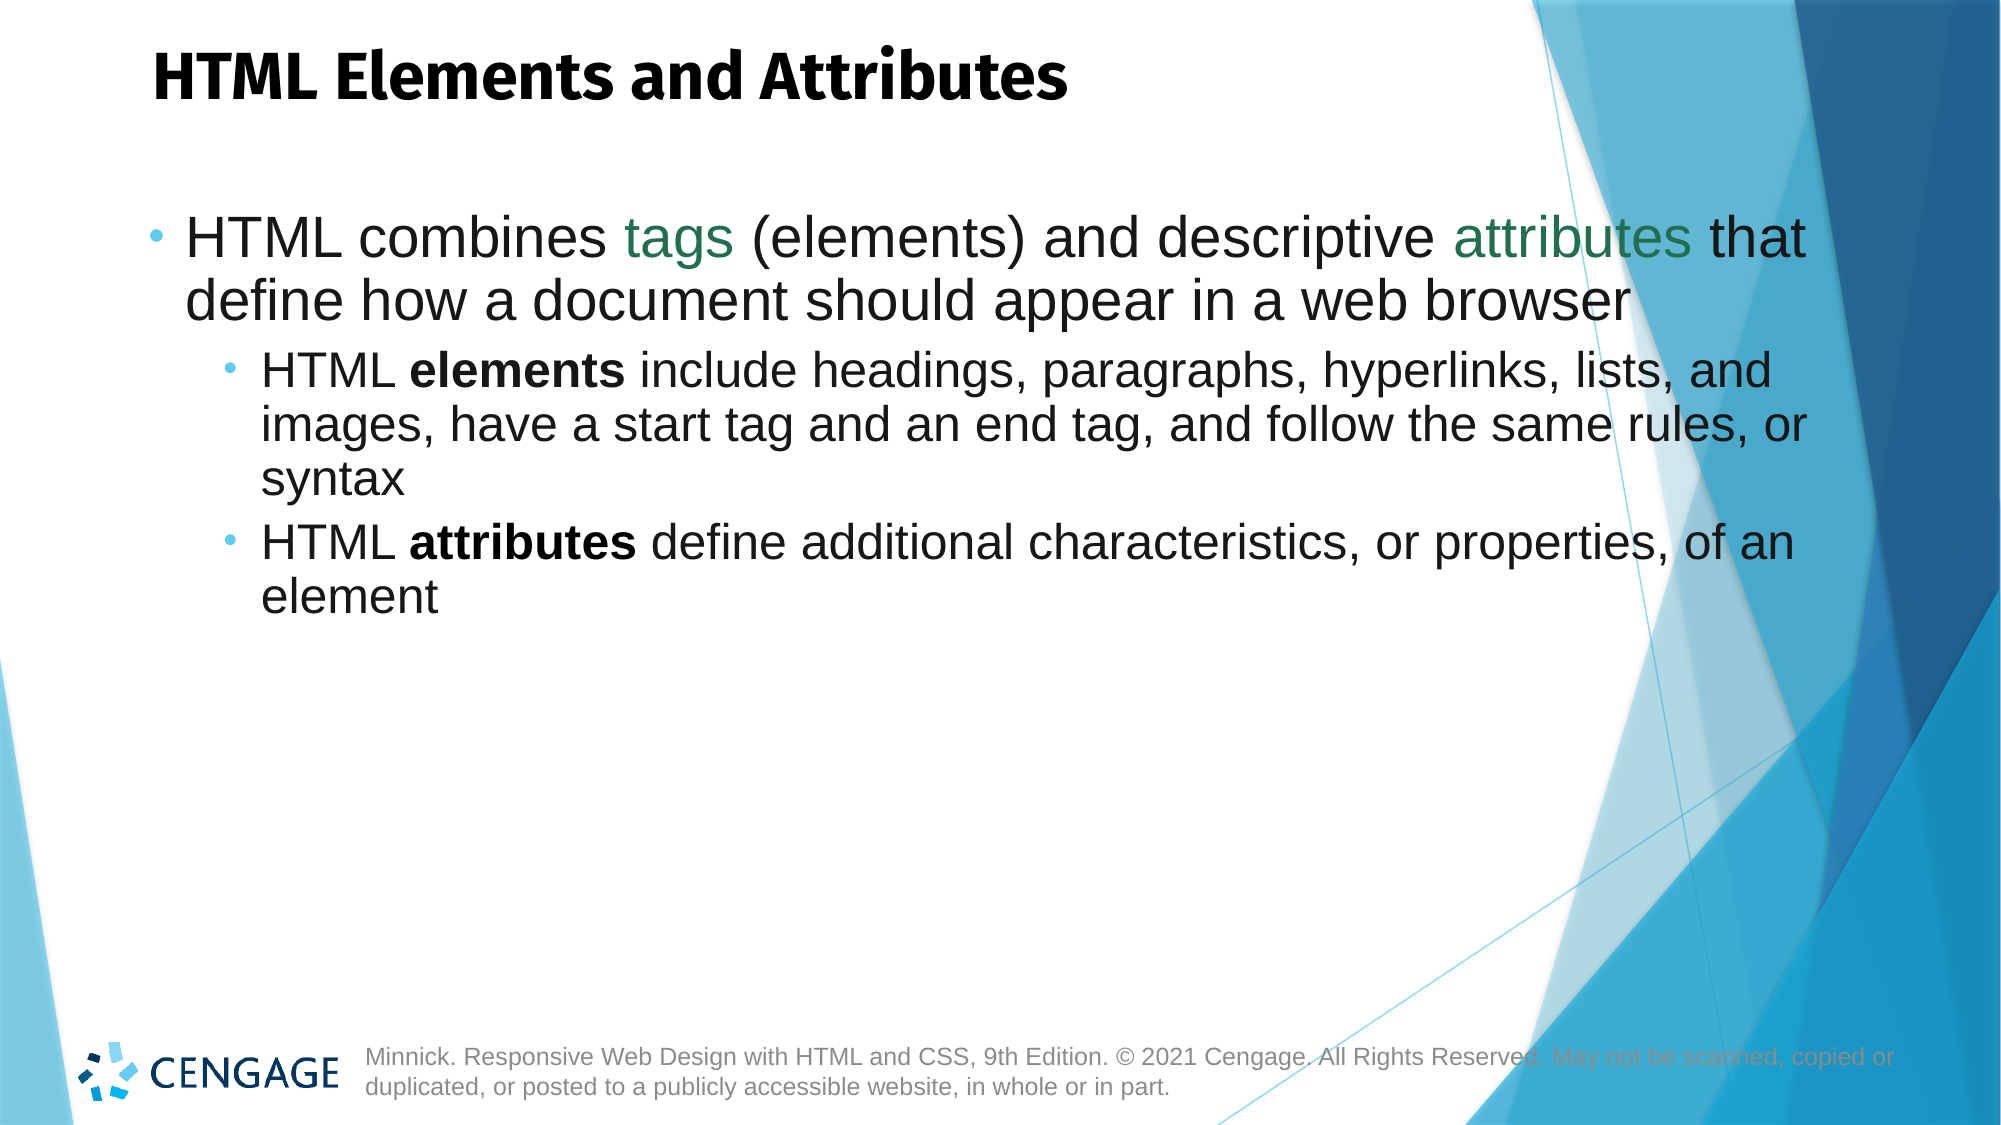

# HTML Elements and Attributes
HTML combines tags (elements) and descriptive attributes that define how a document should appear in a web browser
HTML elements include headings, paragraphs, hyperlinks, lists, and images, have a start tag and an end tag, and follow the same rules, or syntax
HTML attributes define additional characteristics, or properties, of an element
Minnick. Responsive Web Design with HTML and CSS, 9th Edition. © 2021 Cengage. All Rights Reserved. May not be scanned, copied or duplicated, or posted to a publicly accessible website, in whole or in part.